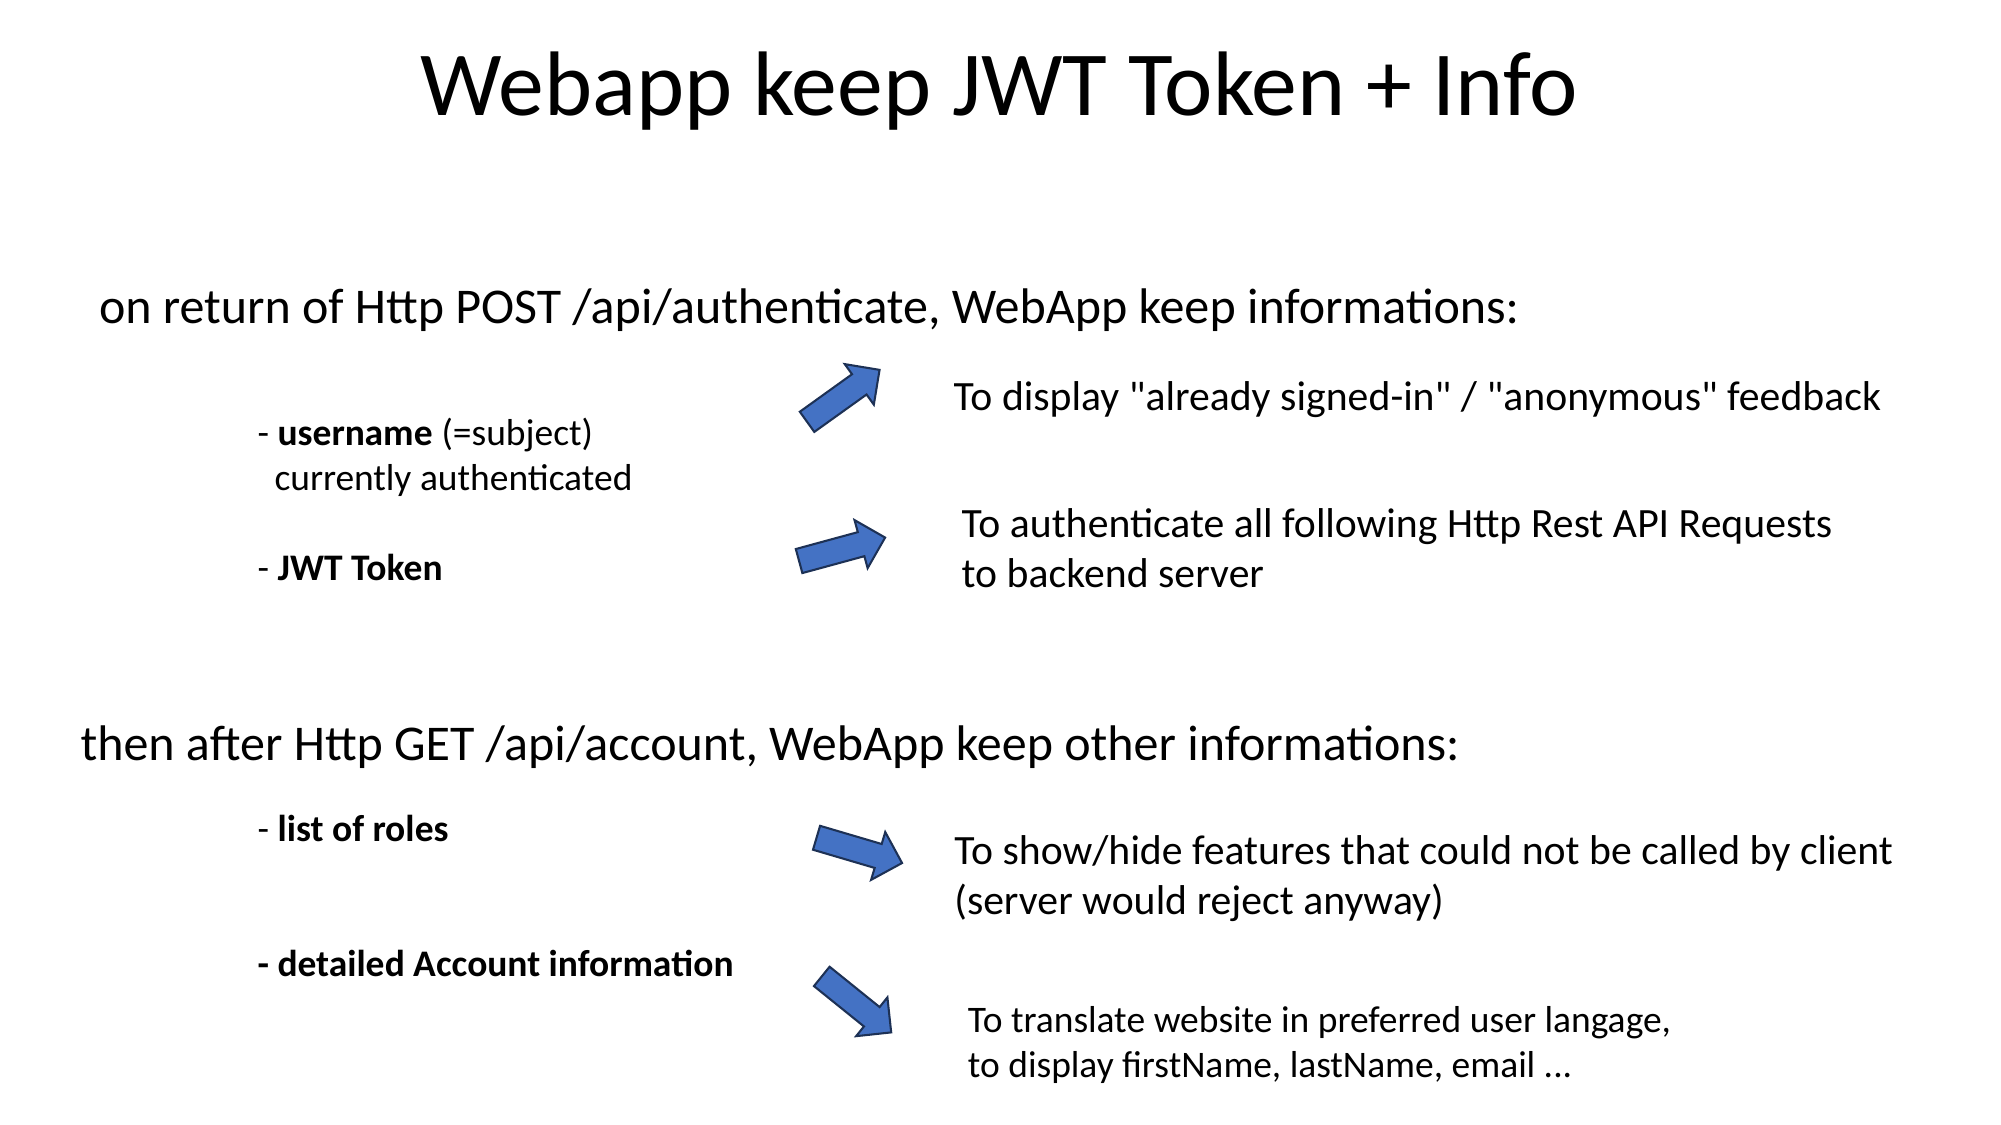

# Webapp keep JWT Token + Info
on return of Http POST /api/authenticate, WebApp keep informations:

- username (=subject)
  currently authenticated

- JWT Token

To display "already signed-in" / "anonymous" feedback

To authenticate all following Http Rest API Requests
to backend server

then after Http GET /api/account, WebApp keep other informations:

- list of roles

- detailed Account information
To show/hide features that could not be called by client
(server would reject anyway)

To translate website in preferred user langage,
to display firstName, lastName, email ...